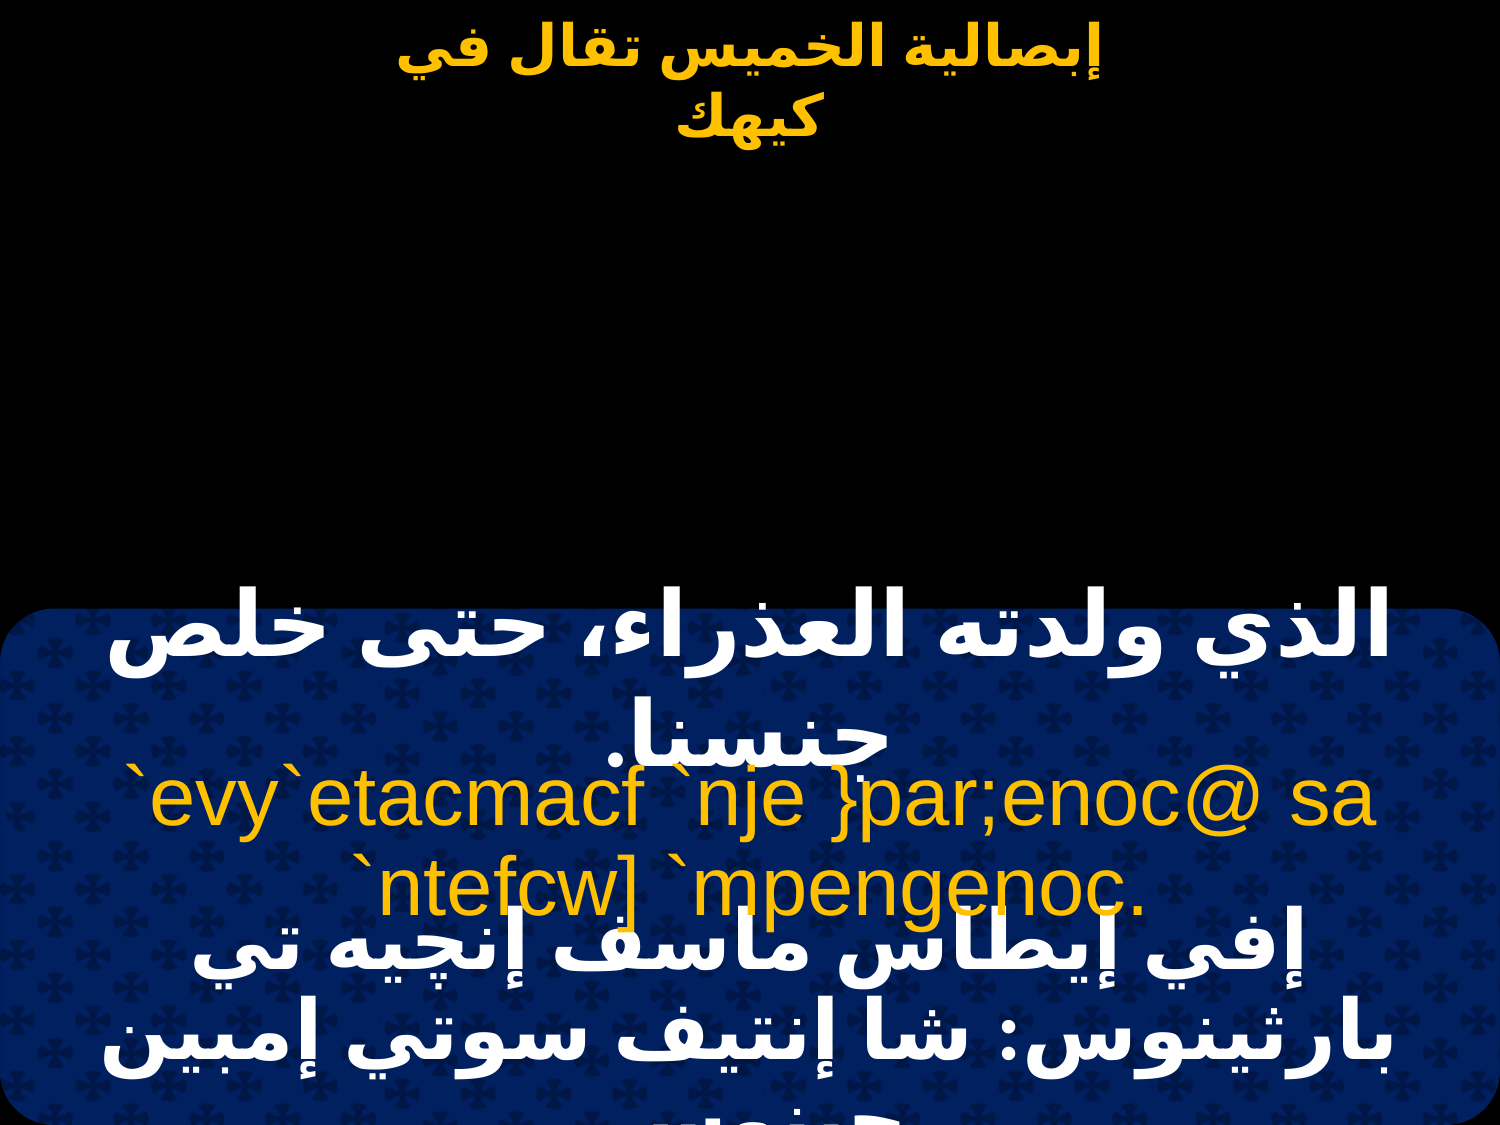

#
الذي ولدته العذراء، حتى خلص جنسنا.
`evy`etacmacf `nje }par;enoc@ sa `ntefcw] `mpengenoc.
إفي إيطاس ماسف إنچيه تي بارثينوس: شا إنتيف سوتي إمبين جينوس.